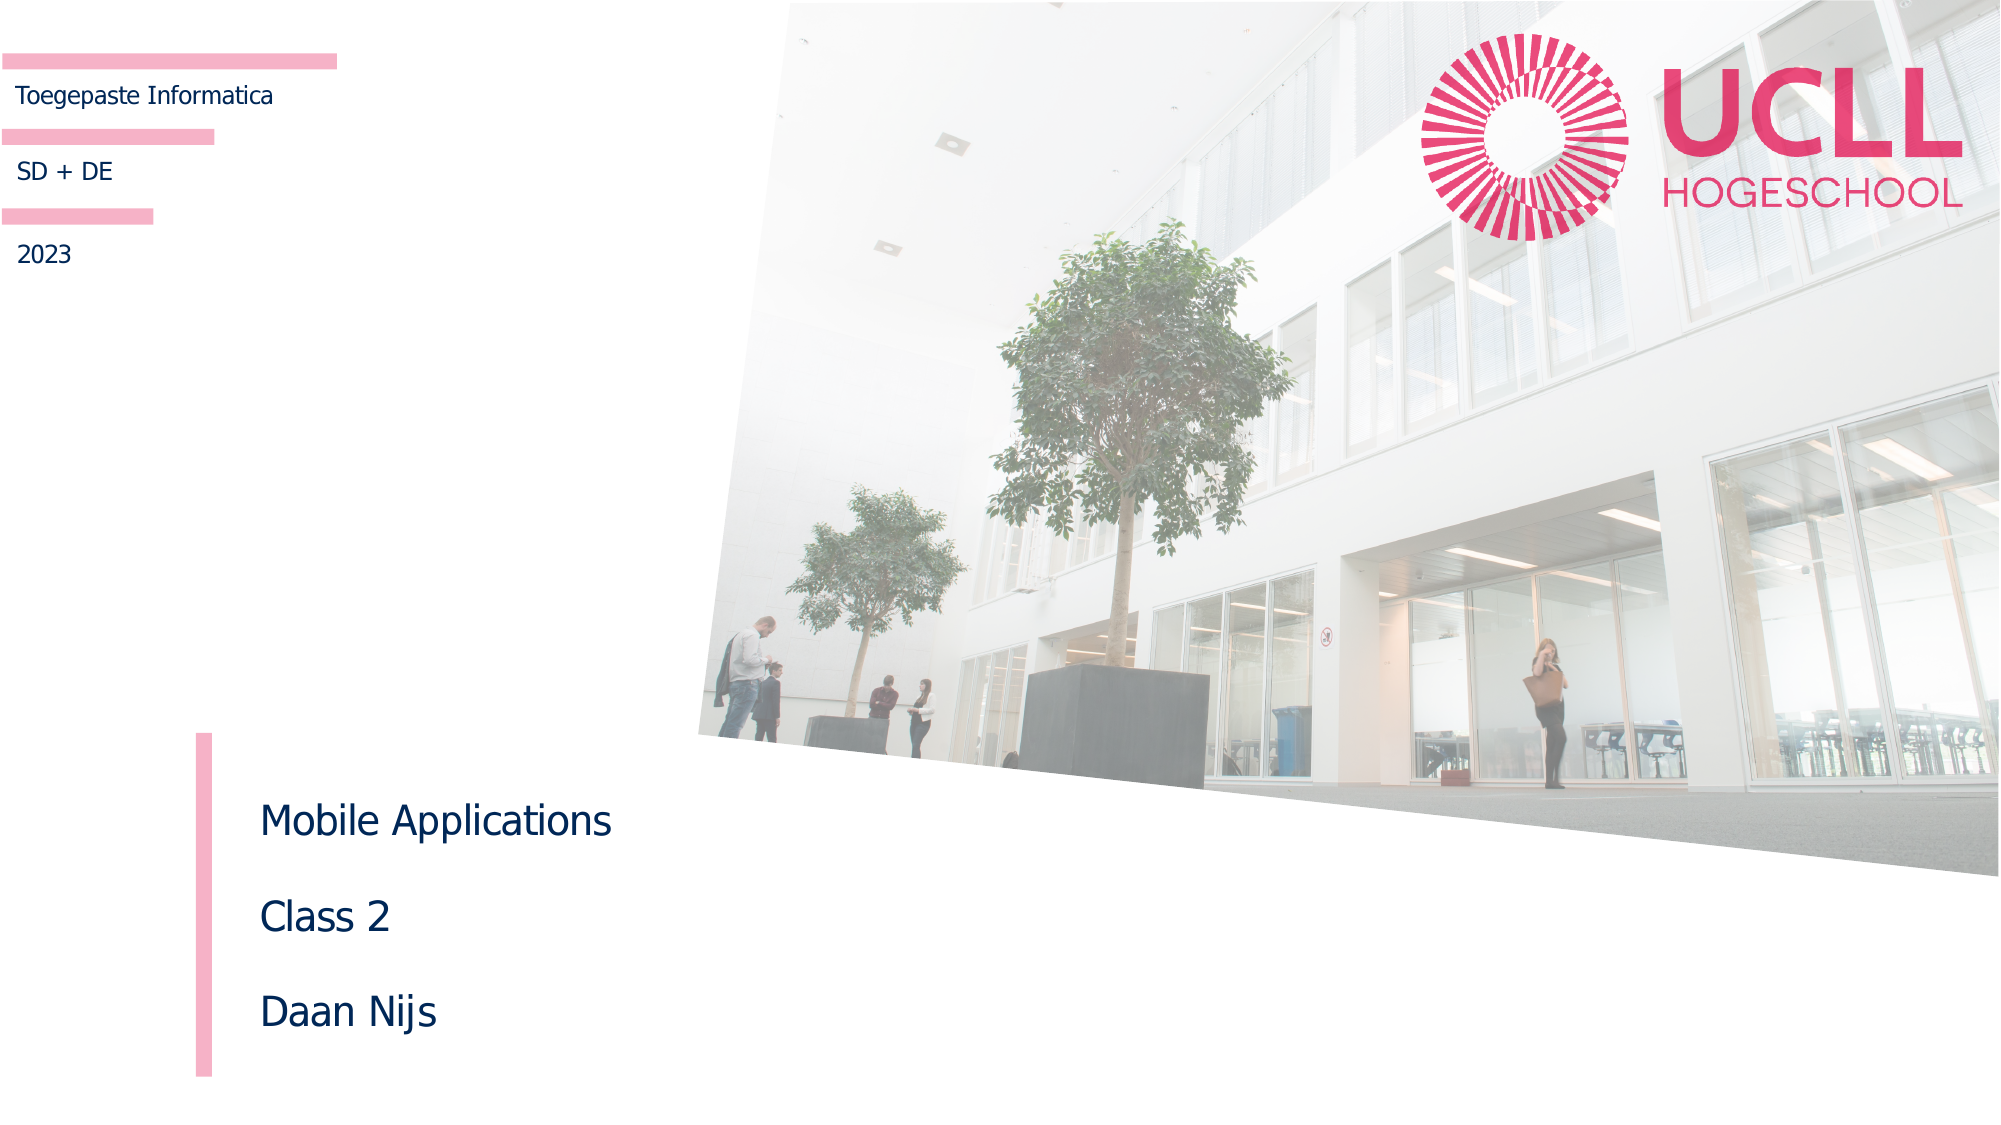

SD + DE
2023
Mobile Applications
Class 2
Daan Nijs